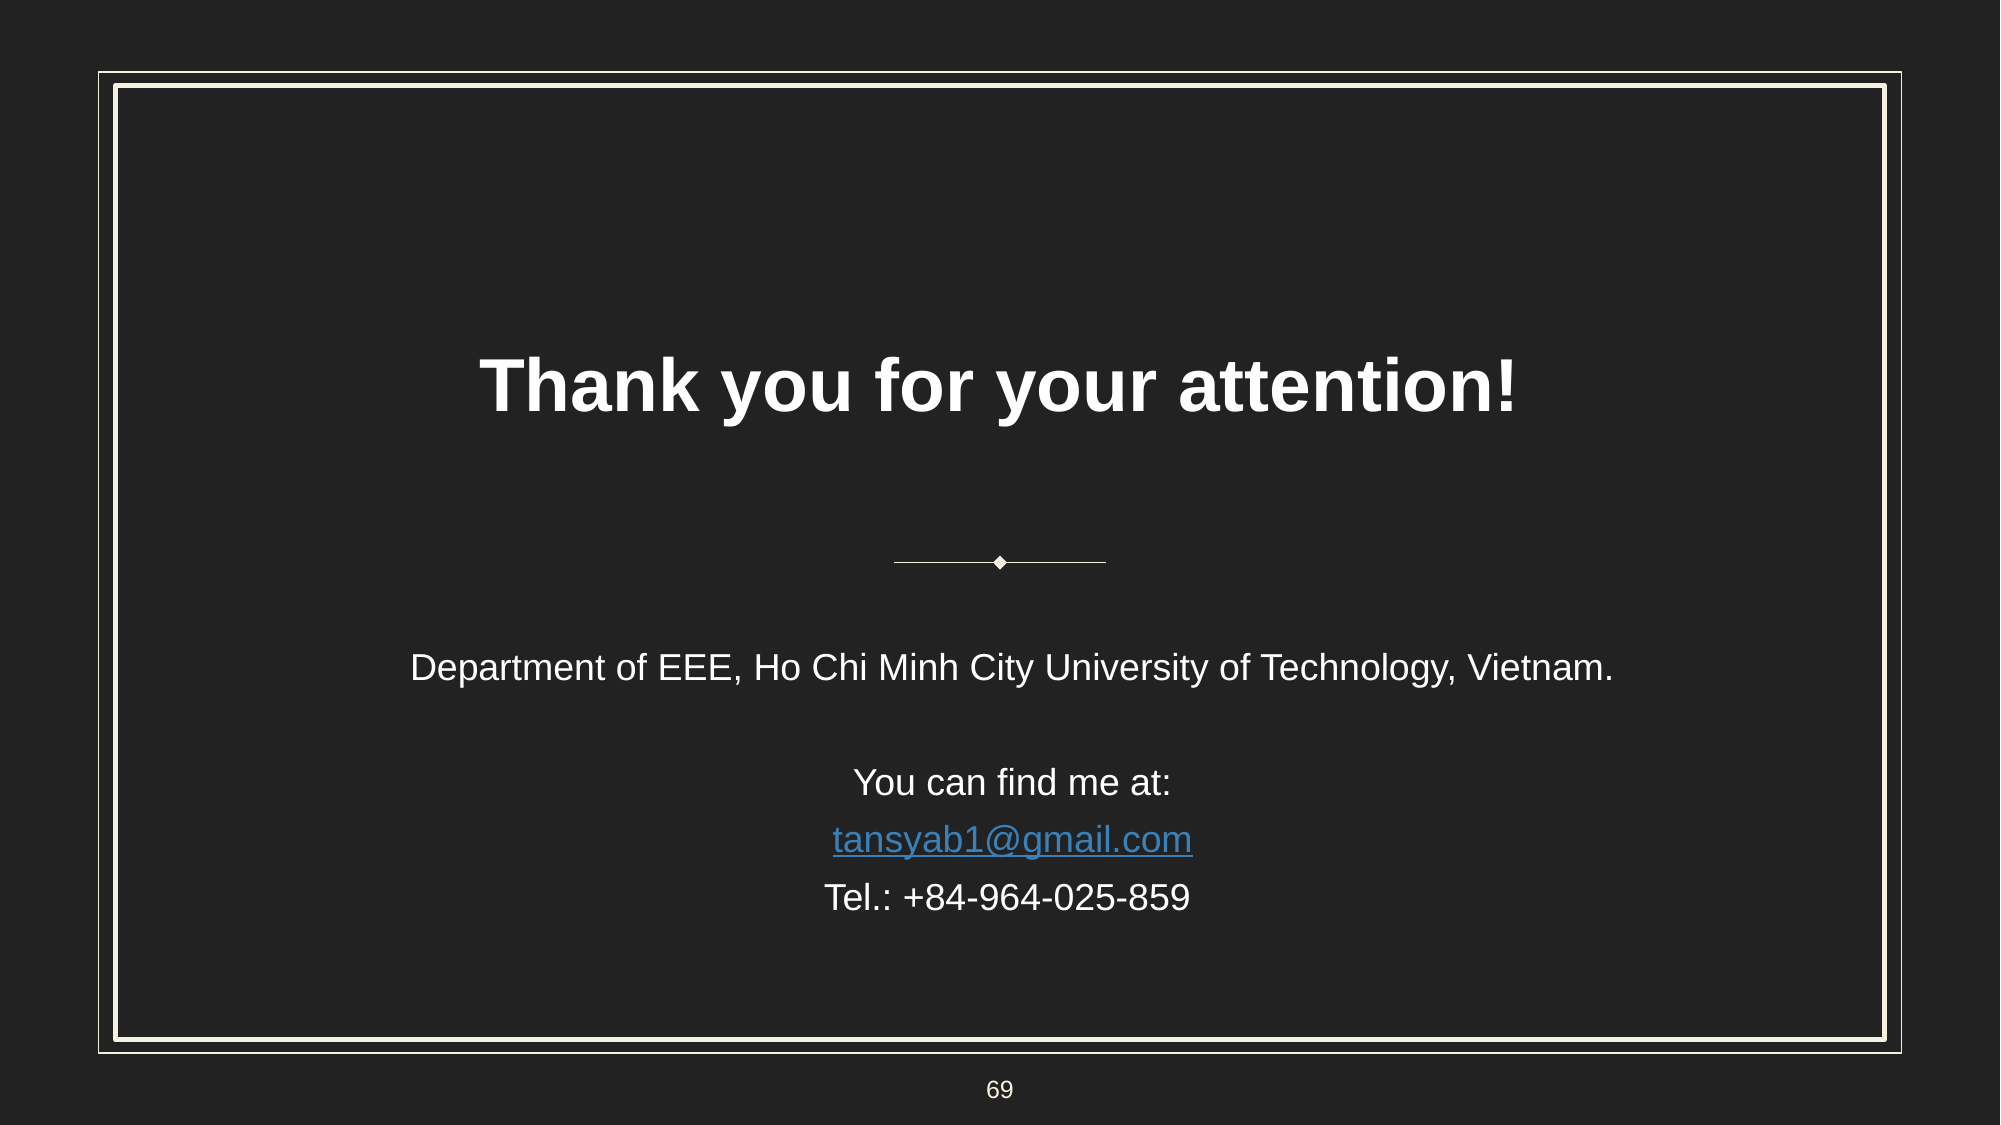

Thank you for your attention!

Department of EEE, Ho Chi Minh City University of Technology, Vietnam.

You can find me at:
tansyab1@gmail.com
Tel.: +84-964-025-859
69